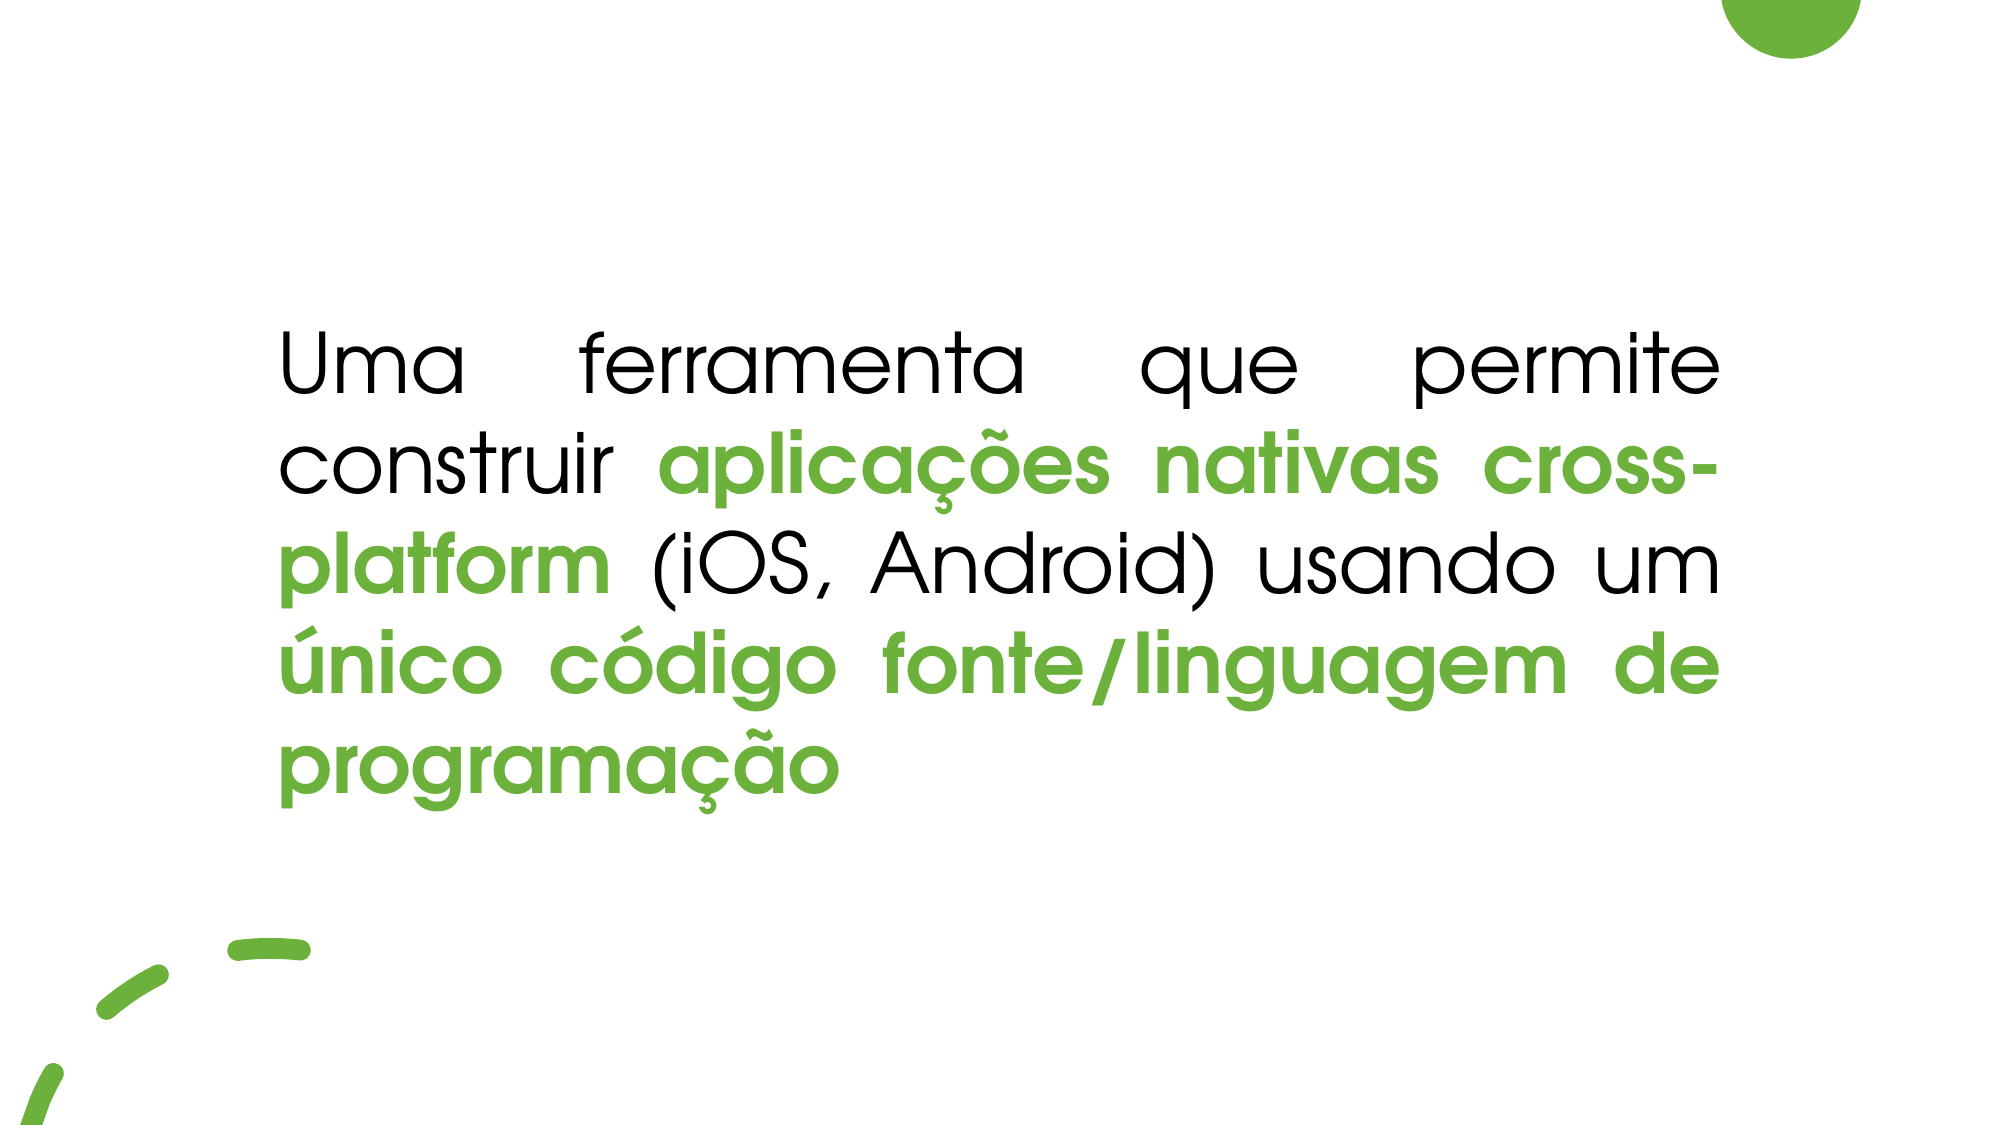

Uma ferramenta que permite construir aplicações nativas cross-platform (iOS, Android) usando um único código fonte/linguagem de programação